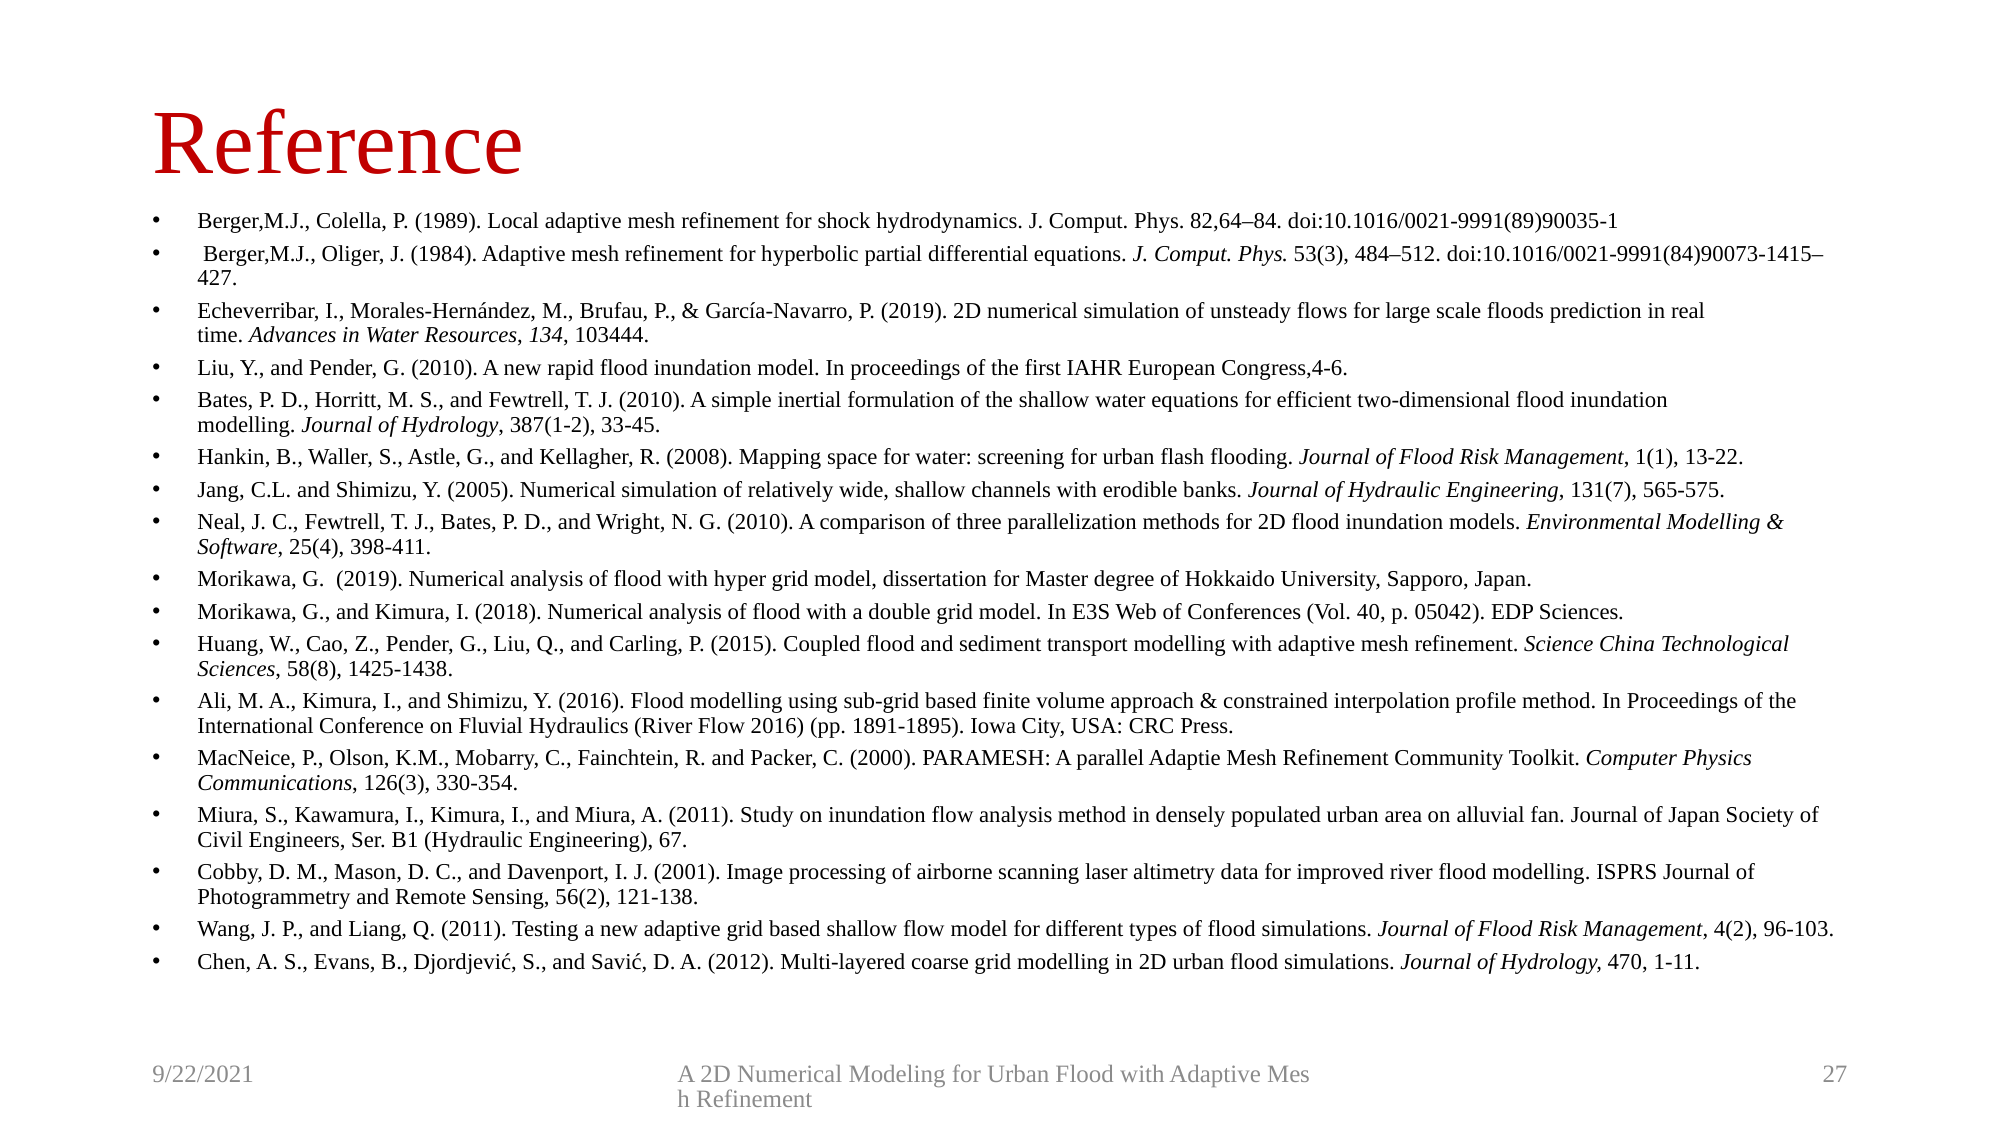

# Reference
Berger,M.J., Colella, P. (1989). Local adaptive mesh refinement for shock hydrodynamics. J. Comput. Phys. 82,64–84. doi:10.1016/0021-9991(89)90035-1
 Berger,M.J., Oliger, J. (1984). Adaptive mesh refinement for hyperbolic partial differential equations. J. Comput. Phys. 53(3), 484–512. doi:10.1016/0021-9991(84)90073-1415– 427.
Echeverribar, I., Morales-Hernández, M., Brufau, P., & García-Navarro, P. (2019). 2D numerical simulation of unsteady flows for large scale floods prediction in real time. Advances in Water Resources, 134, 103444.
Liu, Y., and Pender, G. (2010). A new rapid flood inundation model. In proceedings of the first IAHR European Congress,4-6.
Bates, P. D., Horritt, M. S., and Fewtrell, T. J. (2010). A simple inertial formulation of the shallow water equations for efficient two-dimensional flood inundation modelling. Journal of Hydrology, 387(1-2), 33-45.
Hankin, B., Waller, S., Astle, G., and Kellagher, R. (2008). Mapping space for water: screening for urban flash flooding. Journal of Flood Risk Management, 1(1), 13-22.
Jang, C.L. and Shimizu, Y. (2005). Numerical simulation of relatively wide, shallow channels with erodible banks. Journal of Hydraulic Engineering, 131(7), 565-575.
Neal, J. C., Fewtrell, T. J., Bates, P. D., and Wright, N. G. (2010). A comparison of three parallelization methods for 2D flood inundation models. Environmental Modelling & Software, 25(4), 398-411.
Morikawa, G.  (2019). Numerical analysis of flood with hyper grid model, dissertation for Master degree of Hokkaido University, Sapporo, Japan.
Morikawa, G., and Kimura, I. (2018). Numerical analysis of flood with a double grid model. In E3S Web of Conferences (Vol. 40, p. 05042). EDP Sciences.
Huang, W., Cao, Z., Pender, G., Liu, Q., and Carling, P. (2015). Coupled flood and sediment transport modelling with adaptive mesh refinement. Science China Technological Sciences, 58(8), 1425-1438.
Ali, M. A., Kimura, I., and Shimizu, Y. (2016). Flood modelling using sub‐grid based finite volume approach & constrained interpolation profile method. In Proceedings of the International Conference on Fluvial Hydraulics (River Flow 2016) (pp. 1891-1895). Iowa City, USA: CRC Press.
MacNeice, P., Olson, K.M., Mobarry, C., Fainchtein, R. and Packer, C. (2000). PARAMESH: A parallel Adaptie Mesh Refinement Community Toolkit. Computer Physics Communications, 126(3), 330-354.
Miura, S., Kawamura, I., Kimura, I., and Miura, A. (2011). Study on inundation flow analysis method in densely populated urban area on alluvial fan. Journal of Japan Society of Civil Engineers, Ser. B1 (Hydraulic Engineering), 67.
Cobby, D. M., Mason, D. C., and Davenport, I. J. (2001). Image processing of airborne scanning laser altimetry data for improved river flood modelling. ISPRS Journal of Photogrammetry and Remote Sensing, 56(2), 121-138.
Wang, J. P., and Liang, Q. (2011). Testing a new adaptive grid based shallow flow model for different types of flood simulations. Journal of Flood Risk Management, 4(2), 96-103.
Chen, A. S., Evans, B., Djordjević, S., and Savić, D. A. (2012). Multi-layered coarse grid modelling in 2D urban flood simulations. Journal of Hydrology, 470, 1-11.

9/22/2021
A 2D Numerical Modeling for Urban Flood with Adaptive Mesh Refinement
27